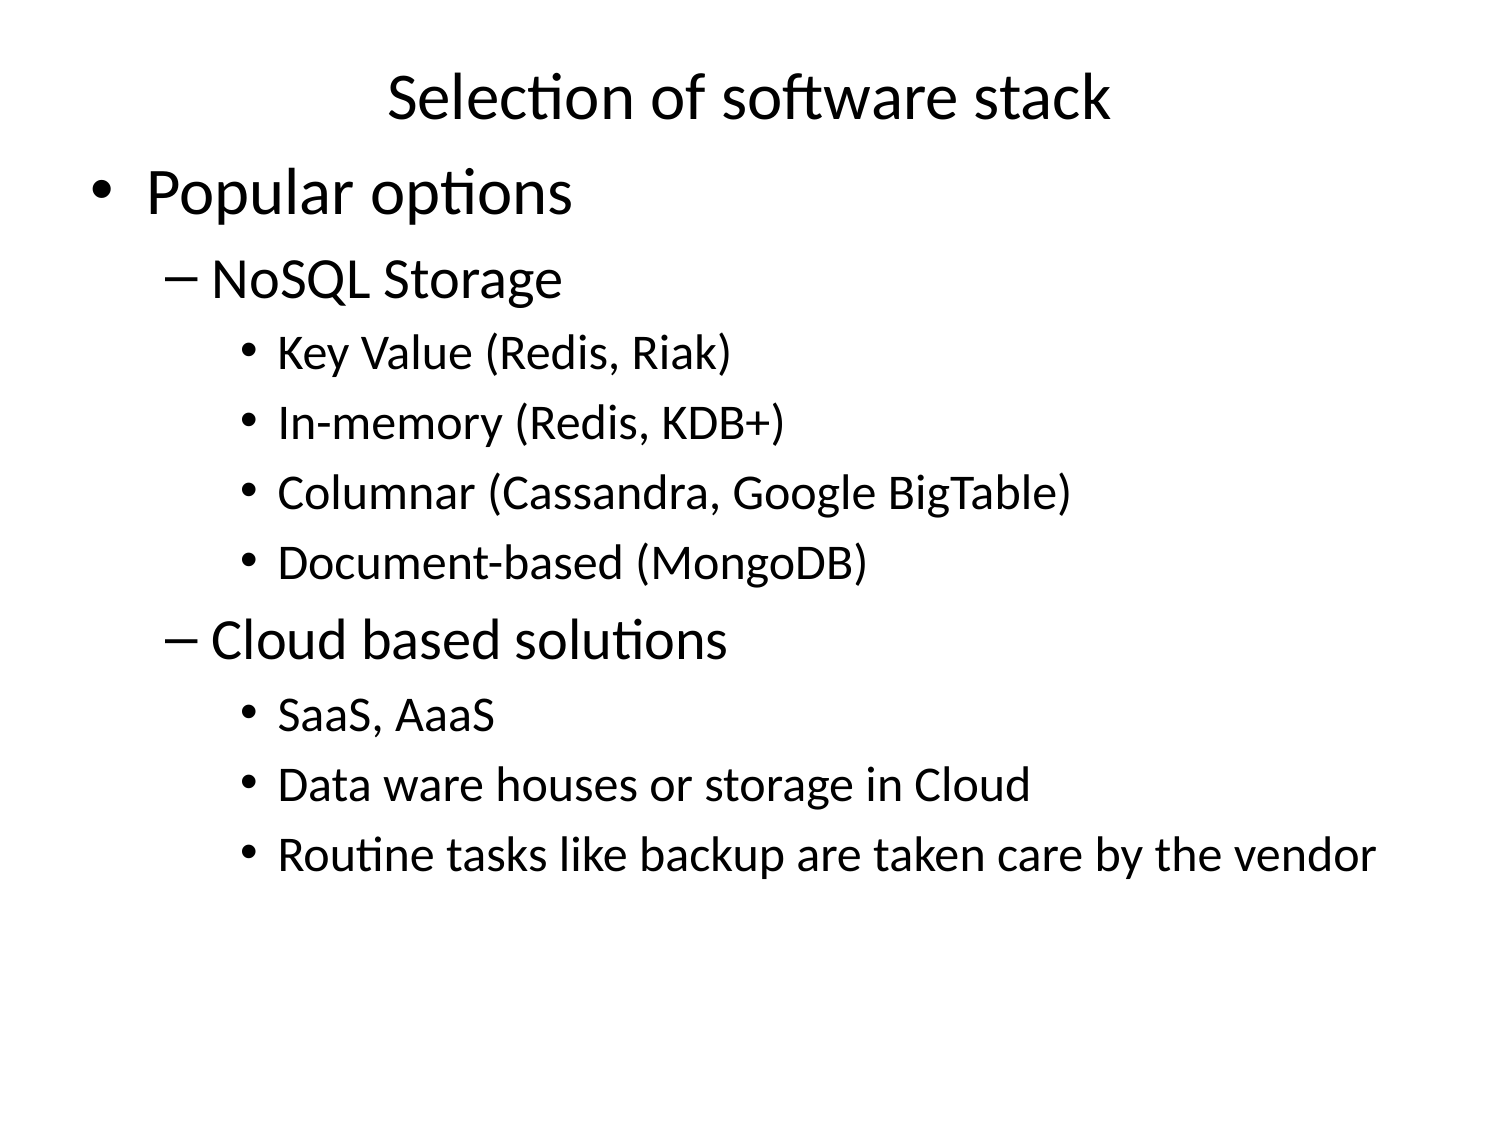

# Selection of software stack
Popular options
NoSQL Storage
Key Value (Redis, Riak)
In-memory (Redis, KDB+)
Columnar (Cassandra, Google BigTable)
Document-based (MongoDB)
Cloud based solutions
SaaS, AaaS
Data ware houses or storage in Cloud
Routine tasks like backup are taken care by the vendor